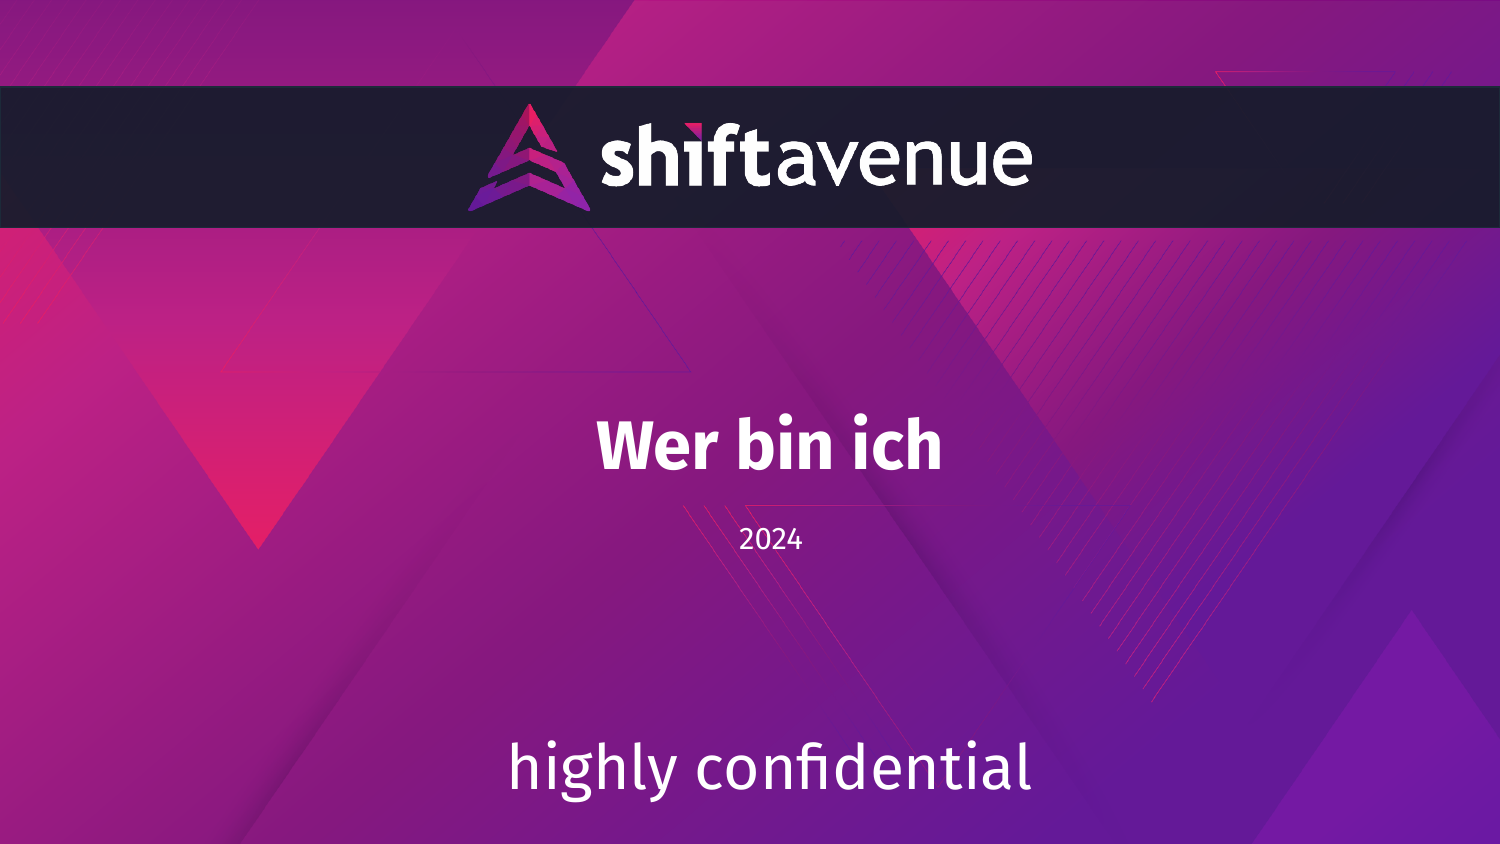

# Wer bin ich
2024
highly confidential